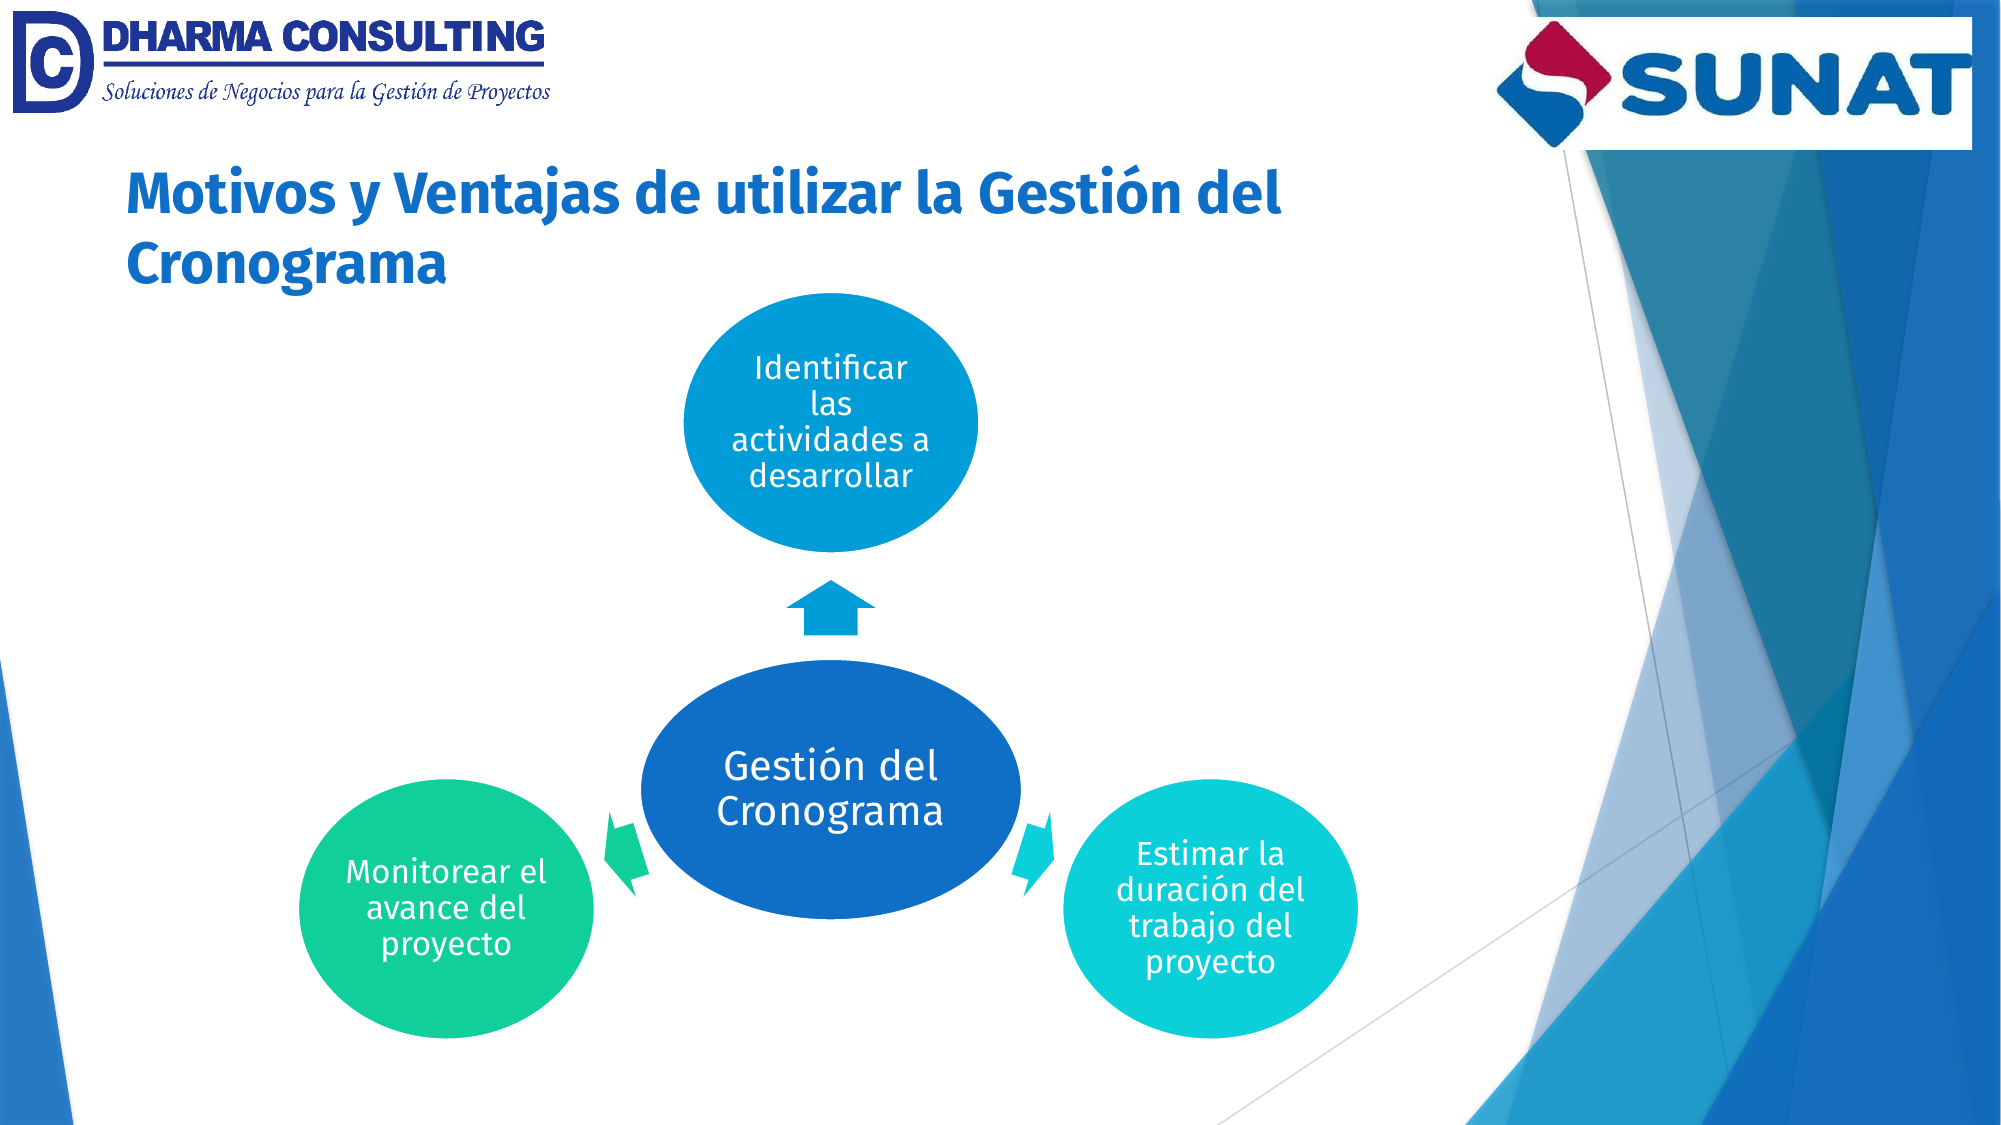

Motivos y Ventajas de utilizar la Gestión del Cronograma
Gestión del Cronograma

Identificar las actividades a desarrollar

Estimar la duración del trabajo del proyecto

Monitorear el avance del proyecto